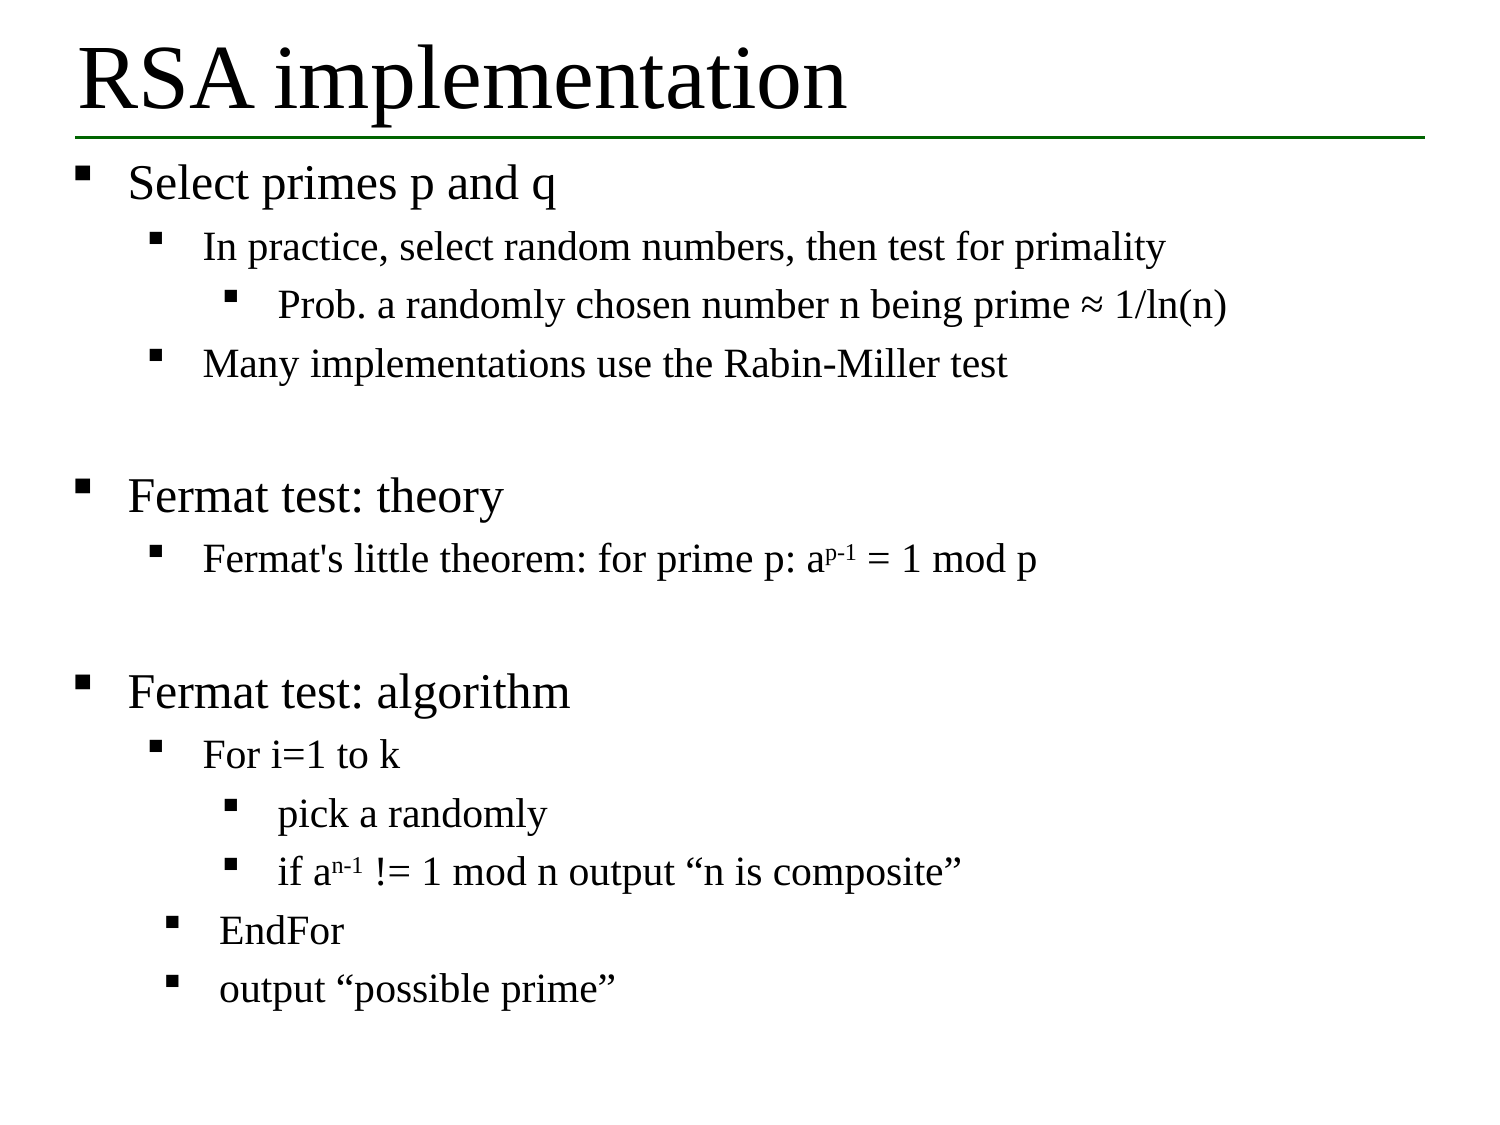

# RSA implementation

Select primes p and q
In practice, select random numbers, then test for primality
Prob. a randomly chosen number n being prime ≈ 1/ln(n)
Many implementations use the Rabin-Miller test

Fermat test: theory
Fermat's little theorem: for prime p: ap-1 = 1 mod p

Fermat test: algorithm
For i=1 to k
pick a randomly
if an-1 != 1 mod n output “n is composite”
EndFor
output “possible prime”

22